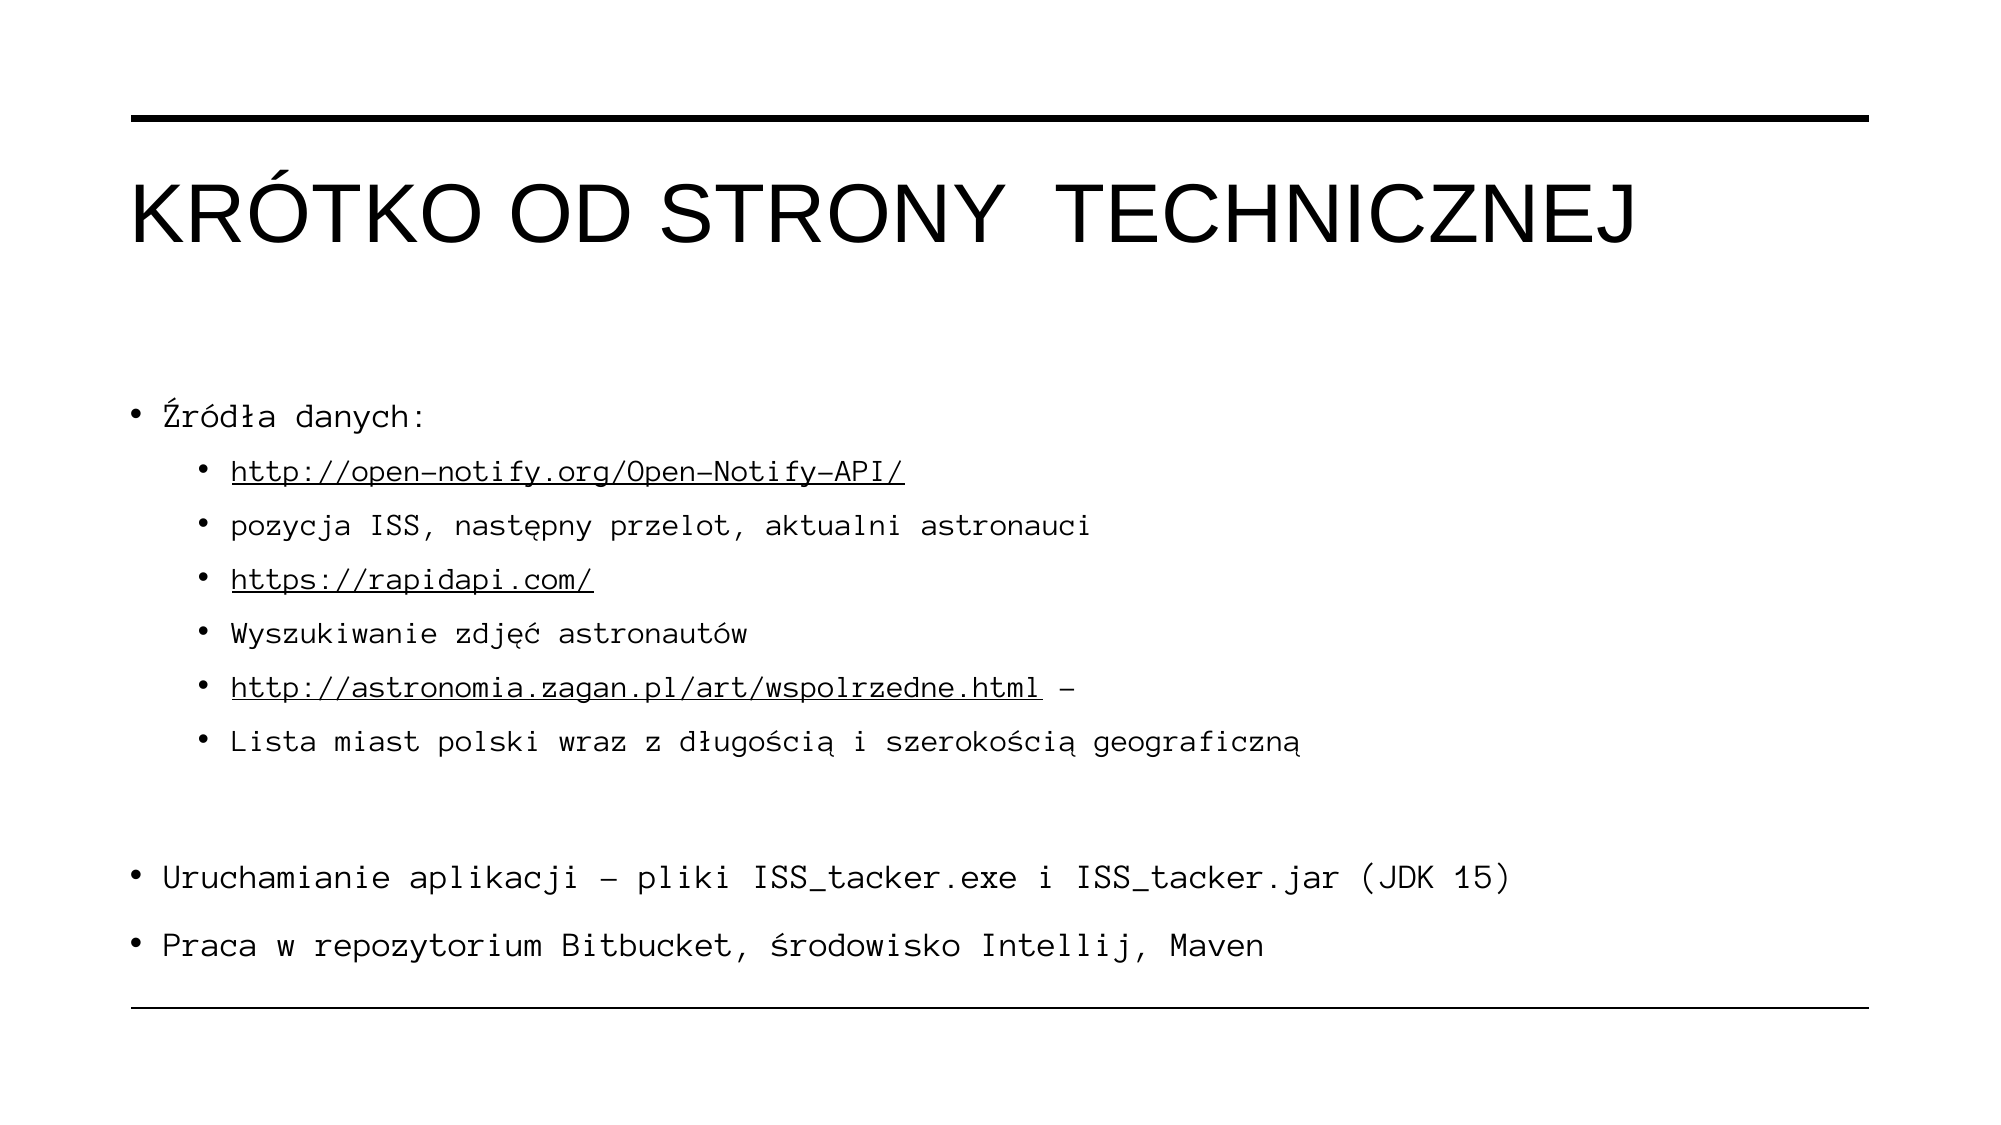

# Krótko od strony  technicznej
Źródła danych:
http://open-notify.org/Open-Notify-API/
pozycja ISS, następny przelot, aktualni astronauci
https://rapidapi.com/
Wyszukiwanie zdjęć astronautów
http://astronomia.zagan.pl/art/wspolrzedne.html -
Lista miast polski wraz z długością i szerokością geograficzną

Uruchamianie aplikacji – pliki ISS_tacker.exe i ISS_tacker.jar (JDK 15)
Praca w repozytorium Bitbucket, środowisko Intellij, Maven